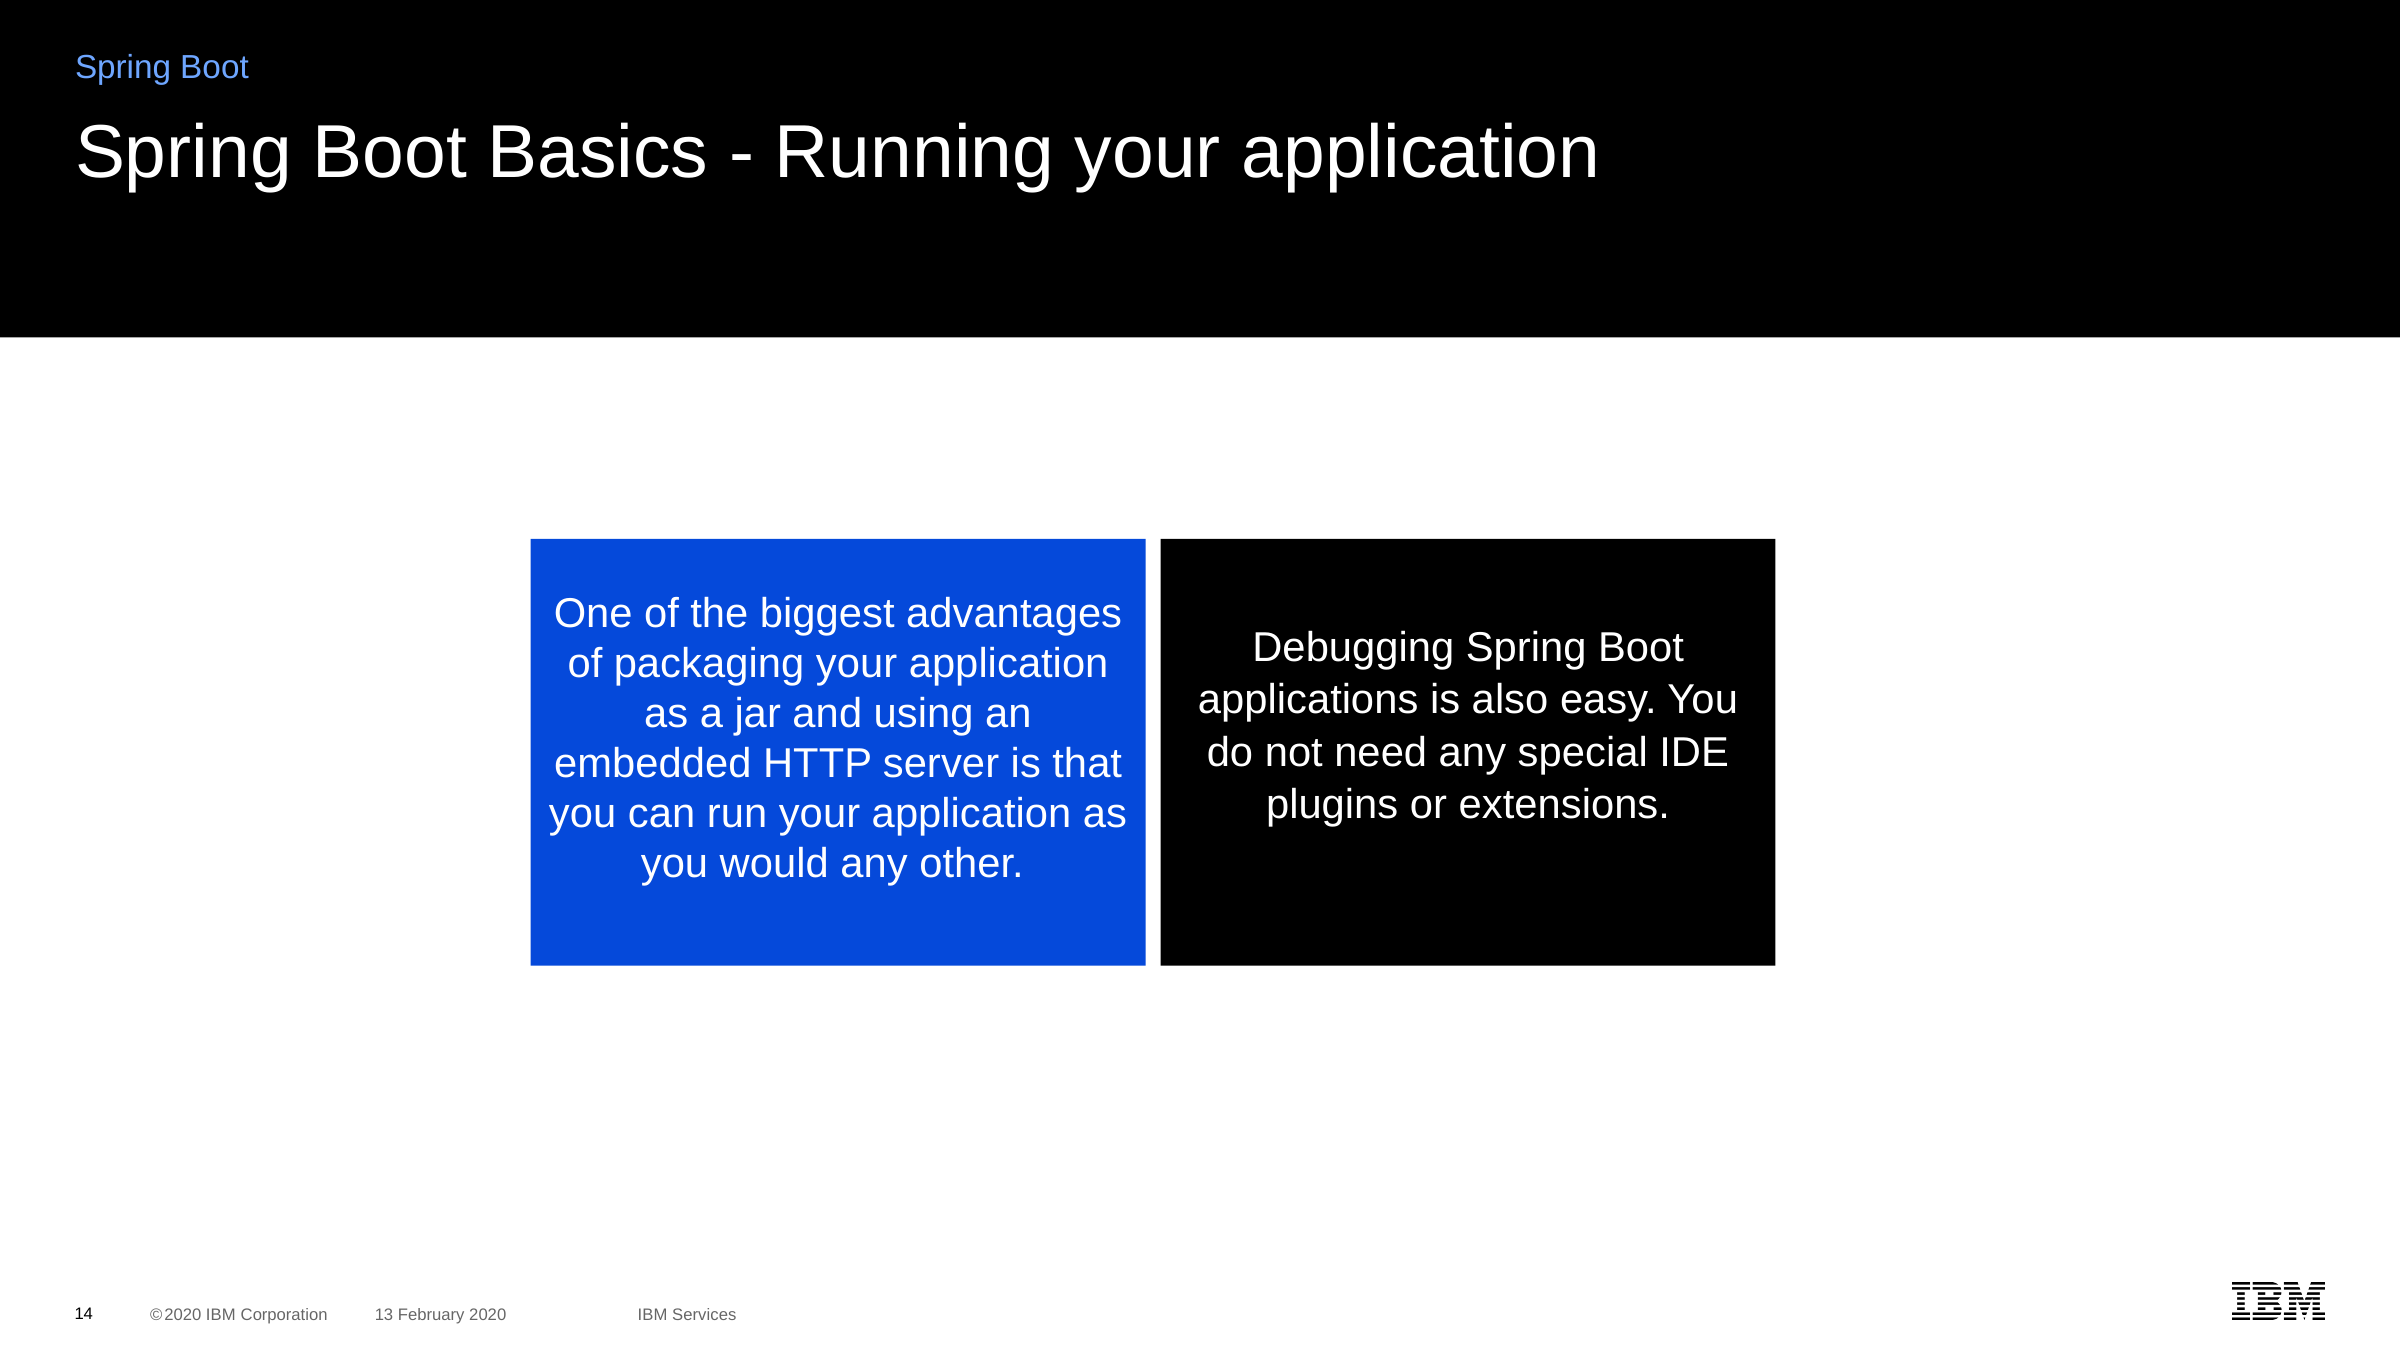

Spring Boot

# Spring Boot Basics - Running your application

One of the biggest advantages of packaging your application as a jar and using an embedded HTTP server is that you can run your application as you would any other.

Debugging Spring Boot applications is also easy. You do not need any special IDE plugins or extensions.